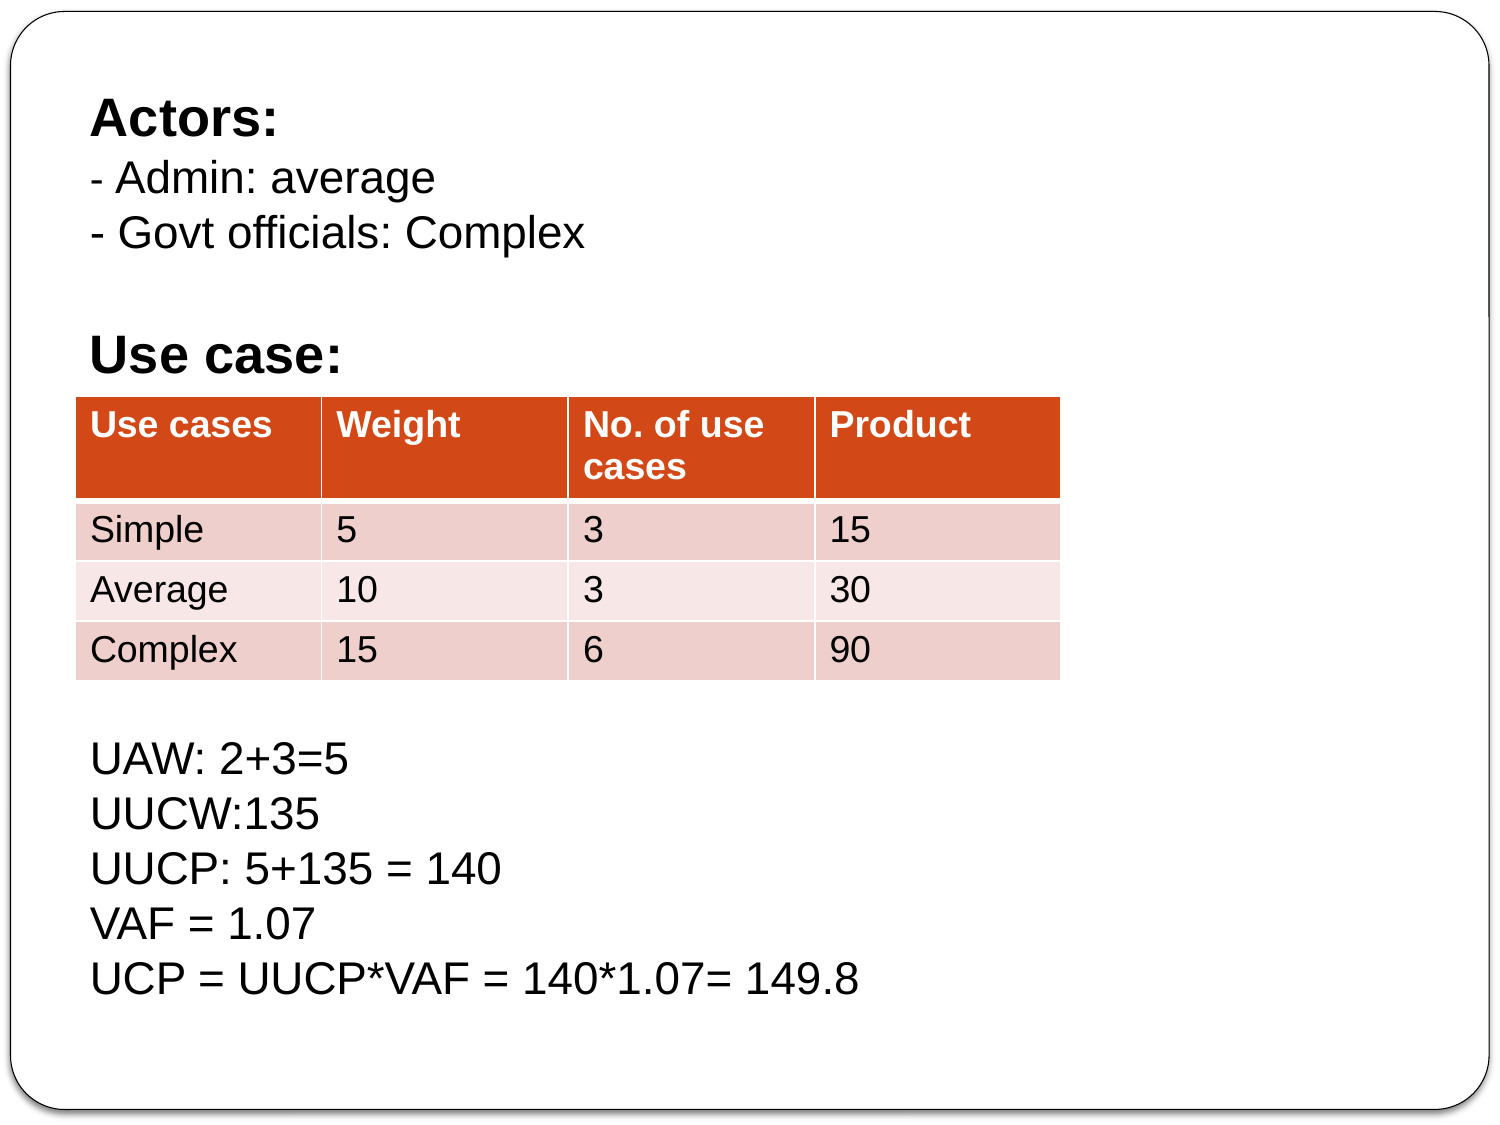

Actors:
- Admin: average
- Govt officials: Complex

Use case:
| Use cases | Weight | No. of use cases | Product |
| --- | --- | --- | --- |
| Simple | 5 | 3 | 15 |
| Average | 10 | 3 | 30 |
| Complex | 15 | 6 | 90 |
UAW: 2+3=5
UUCW:135
UUCP: 5+135 = 140
VAF = 1.07
UCP = UUCP*VAF = 140*1.07= 149.8